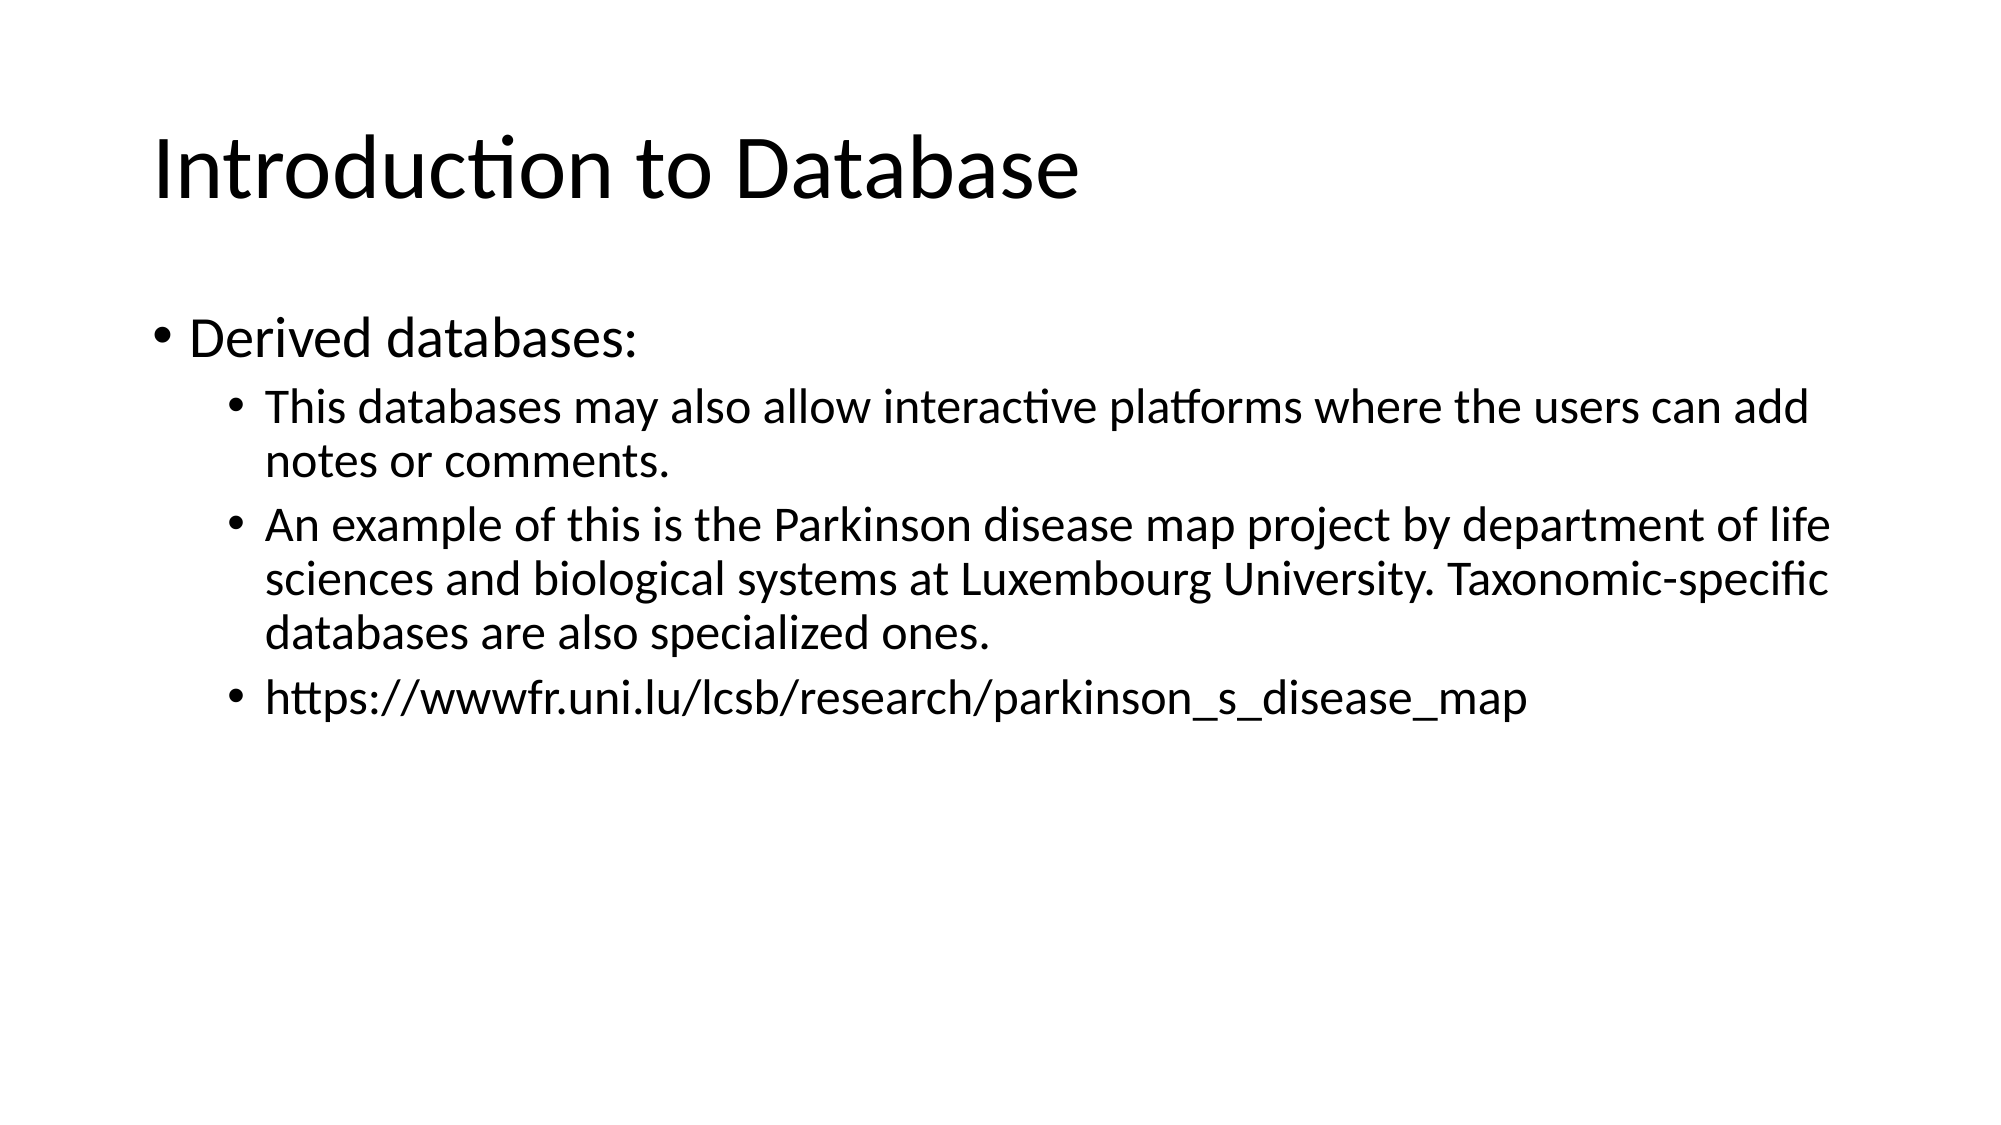

# Introduction to Database
Derived databases:
This databases may also allow interactive platforms where the users can add notes or comments.
An example of this is the Parkinson disease map project by department of life sciences and biological systems at Luxembourg University. Taxonomic-specific databases are also specialized ones.
https://wwwfr.uni.lu/lcsb/research/parkinson_s_disease_map